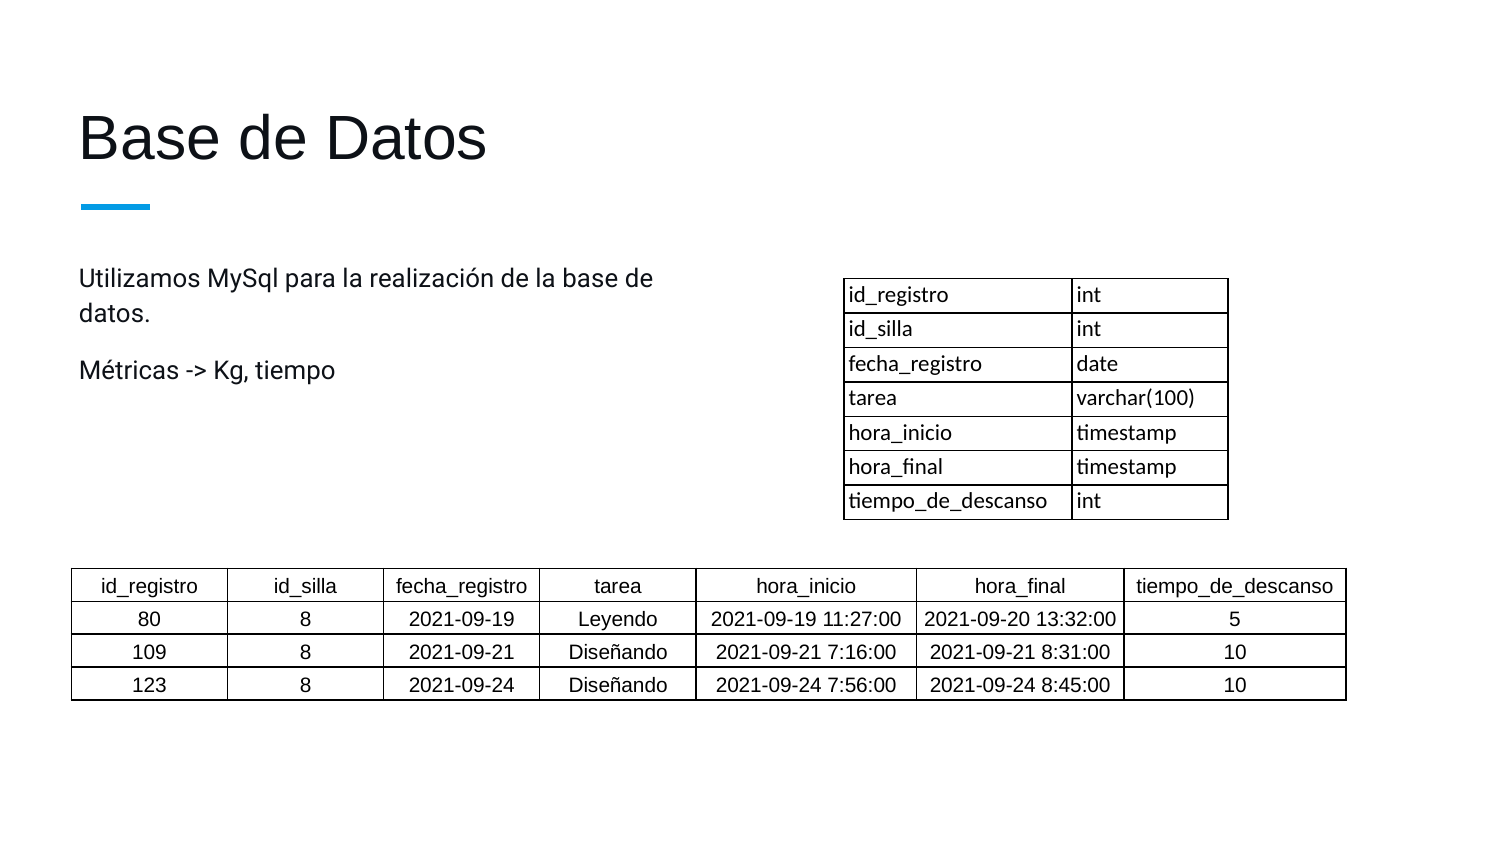

# Base de Datos
Utilizamos MySql para la realización de la base de datos.
Métricas -> Kg, tiempo
| id\_registro | int |
| --- | --- |
| id\_silla | int |
| fecha\_registro | date |
| tarea | varchar(100) |
| hora\_inicio | timestamp |
| hora\_final | timestamp |
| tiempo\_de\_descanso | int |
| id\_registro | id\_silla | fecha\_registro | tarea | hora\_inicio | hora\_final | tiempo\_de\_descanso |
| --- | --- | --- | --- | --- | --- | --- |
| 80 | 8 | 2021-09-19 | Leyendo | 2021-09-19 11:27:00 | 2021-09-20 13:32:00 | 5 |
| 109 | 8 | 2021-09-21 | Diseñando | 2021-09-21 7:16:00 | 2021-09-21 8:31:00 | 10 |
| 123 | 8 | 2021-09-24 | Diseñando | 2021-09-24 7:56:00 | 2021-09-24 8:45:00 | 10 |